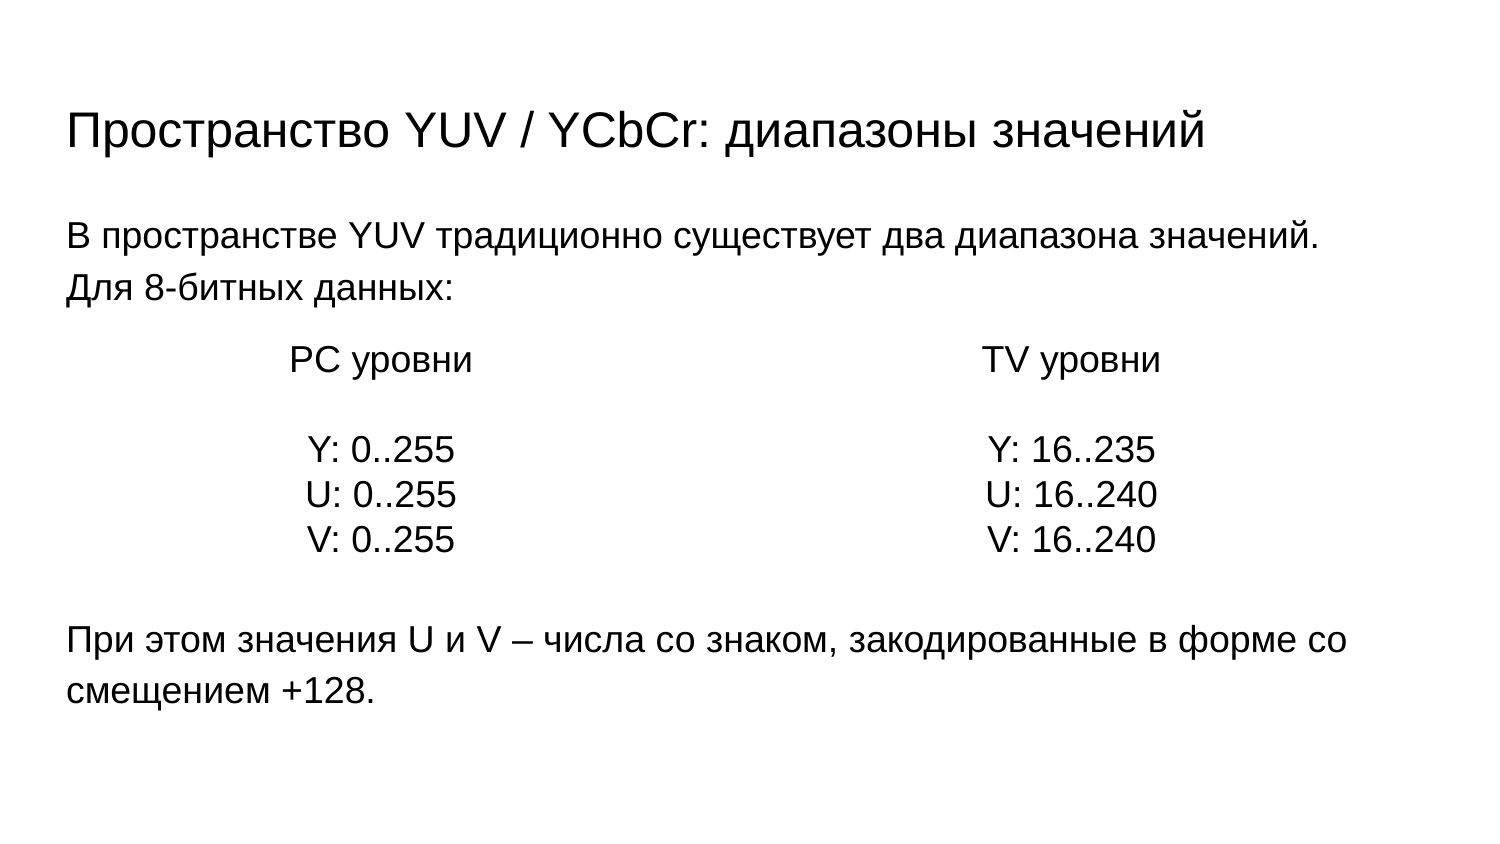

# Пространство YUV / YCbCr: диапазоны значений
В пространстве YUV традиционно существует два диапазона значений.
Для 8-битных данных:
PC уровни

Y: 0..255
U: 0..255
V: 0..255

TV уровни

Y: 16..235
U: 16..240
V: 16..240
При этом значения U и V – числа со знаком, закодированные в форме со смещением +128.